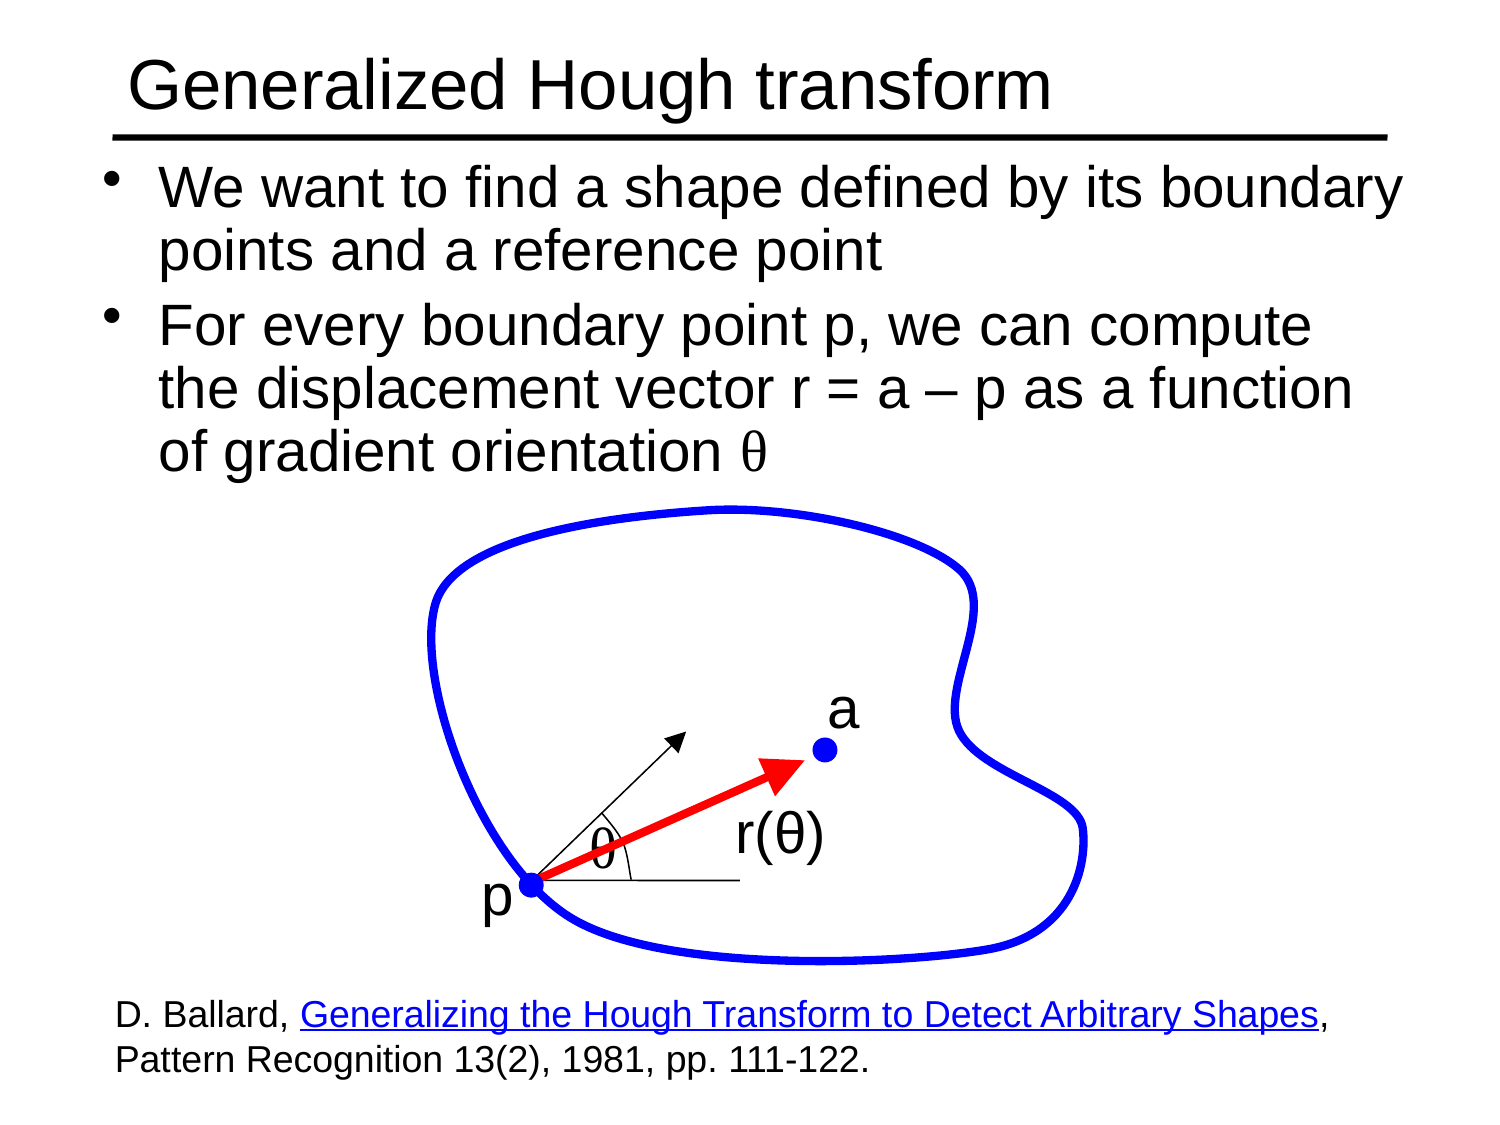

# Generalized Hough transform
We want to find a shape defined by its boundary points and a reference point
For every boundary point p, we can compute the displacement vector r = a – p as a function of gradient orientation θ

a

r(θ)
θ

p

D. Ballard, Generalizing the Hough Transform to Detect Arbitrary Shapes, Pattern Recognition 13(2), 1981, pp. 111-122.